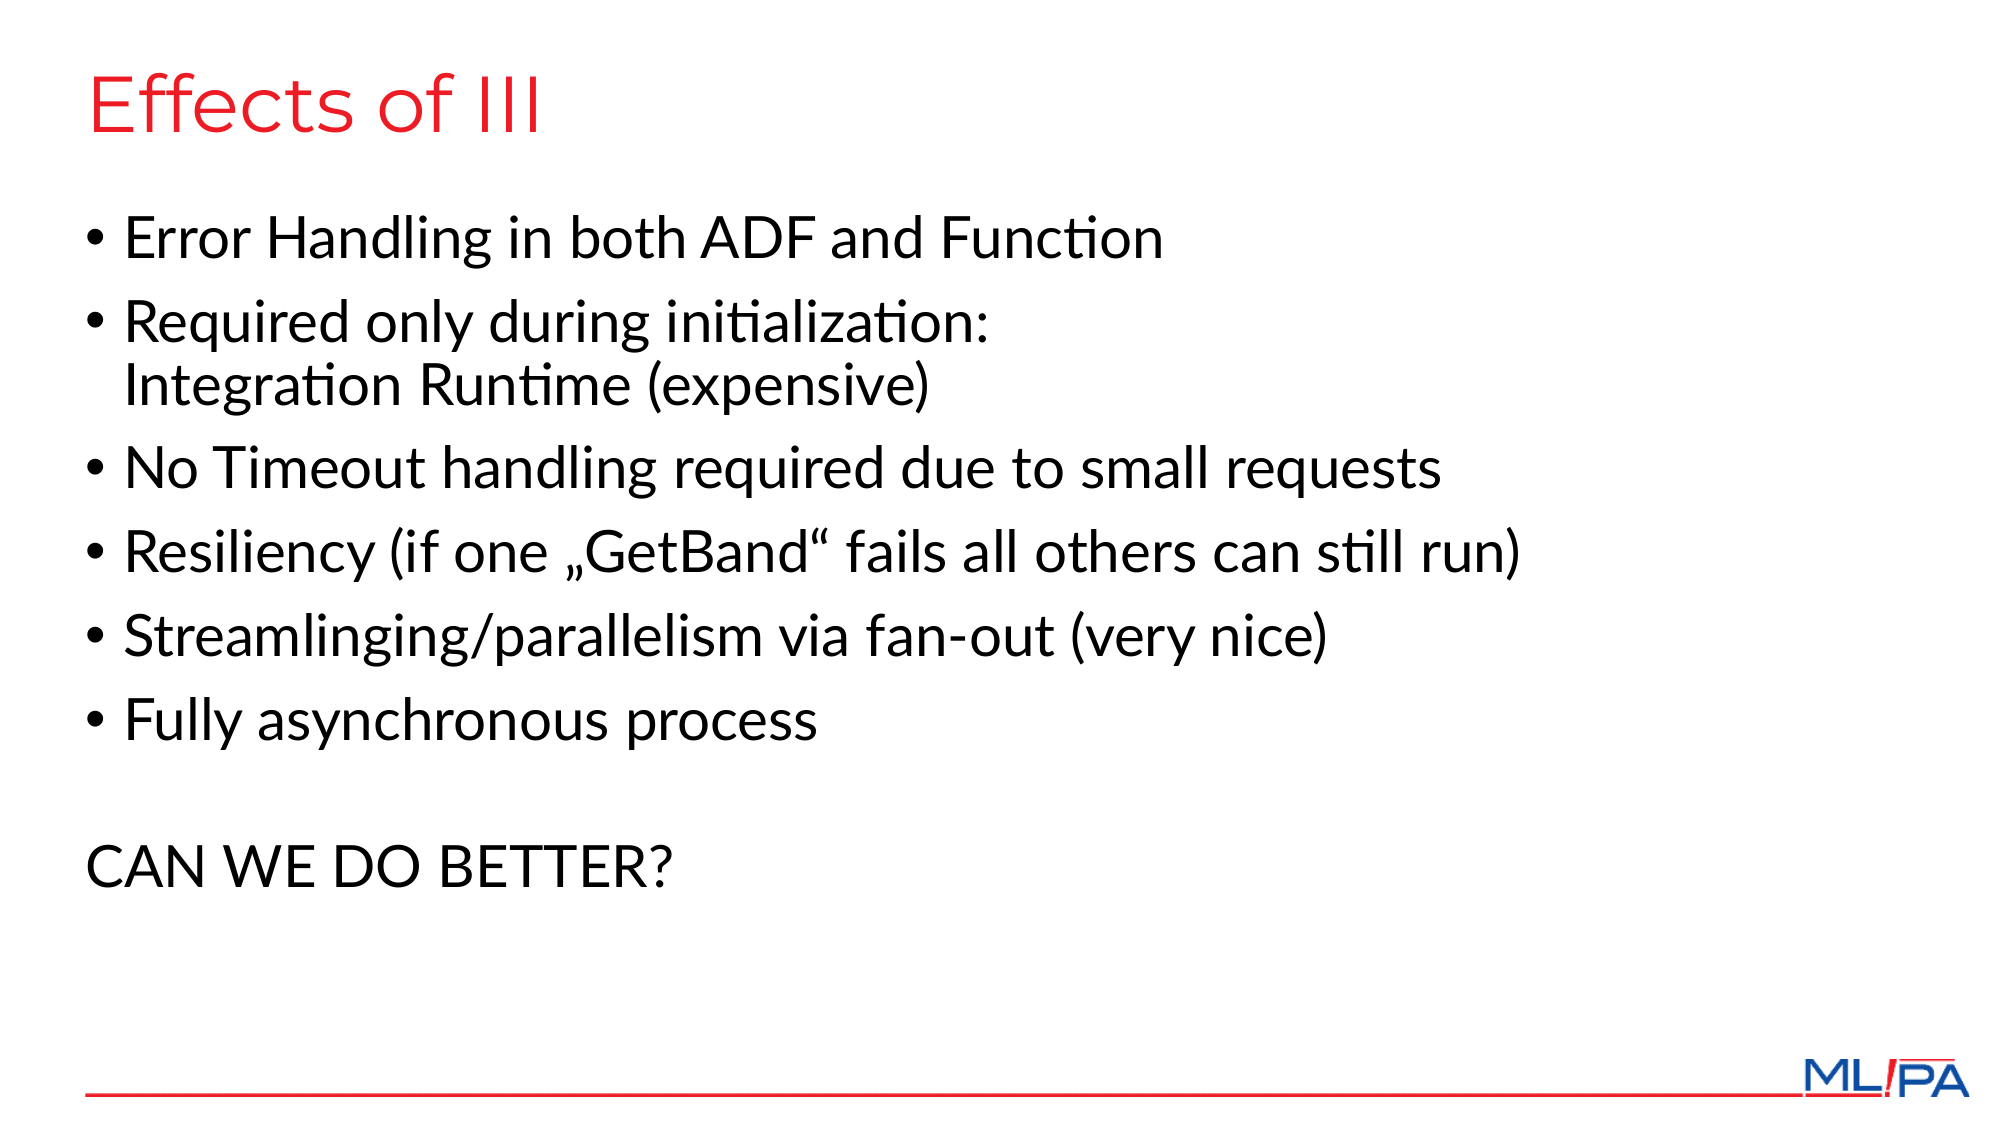

# Effects of III
Error Handling in both ADF and Function
Required only during initialization:
Integration Runtime (expensive)
No Timeout handling required due to small requests
Resiliency (if one „GetBand“ fails all others can still run)
Streamlinging/parallelism via fan-out (very nice)
Fully asynchronous process
CAN WE DO BETTER?